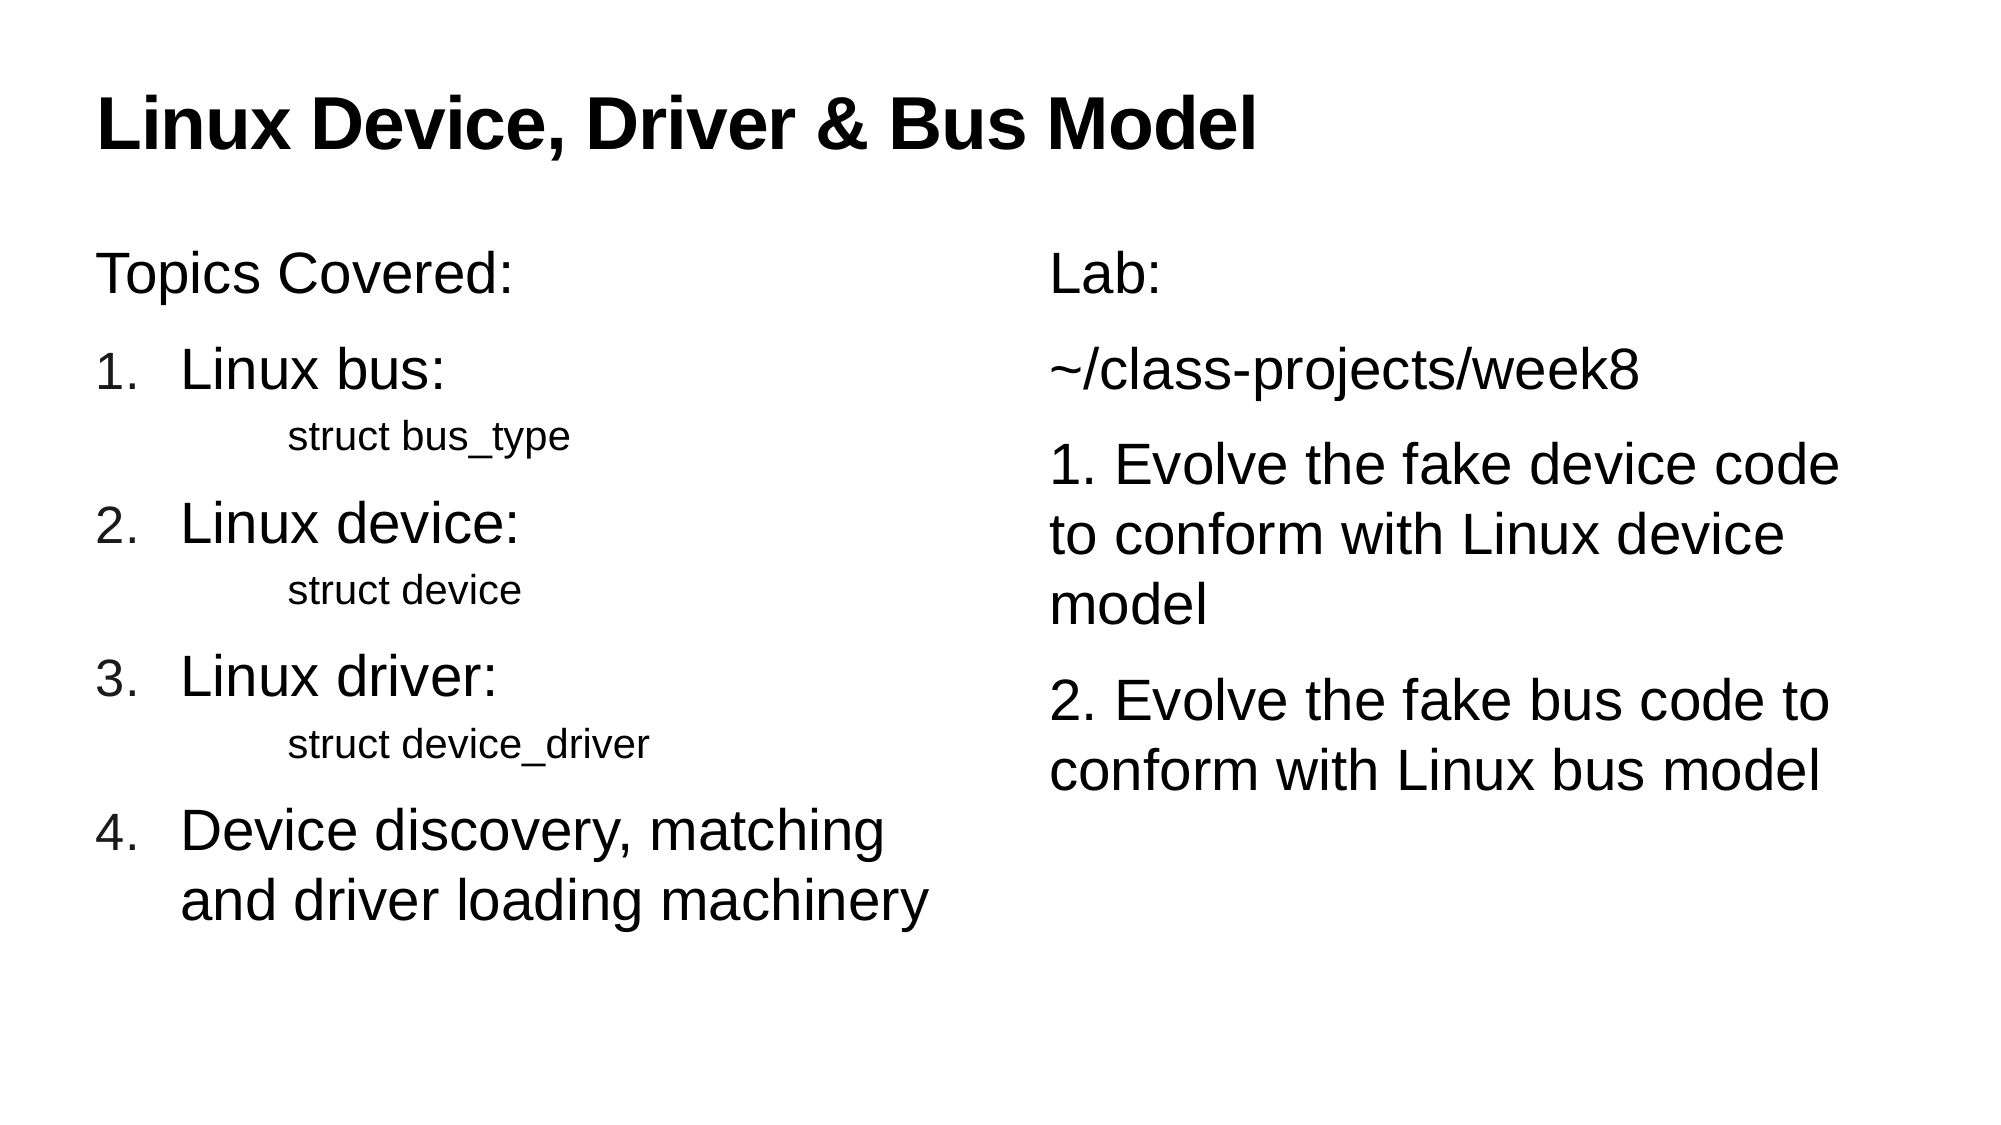

# Linux Device, Driver & Bus Model
Topics Covered:
Linux bus:
	struct bus_type
Linux device:
	struct device
Linux driver:
	struct device_driver
Device discovery, matching and driver loading machinery

Lab:
~/class-projects/week8
1. Evolve the fake device code to conform with Linux device model
2. Evolve the fake bus code to conform with Linux bus model